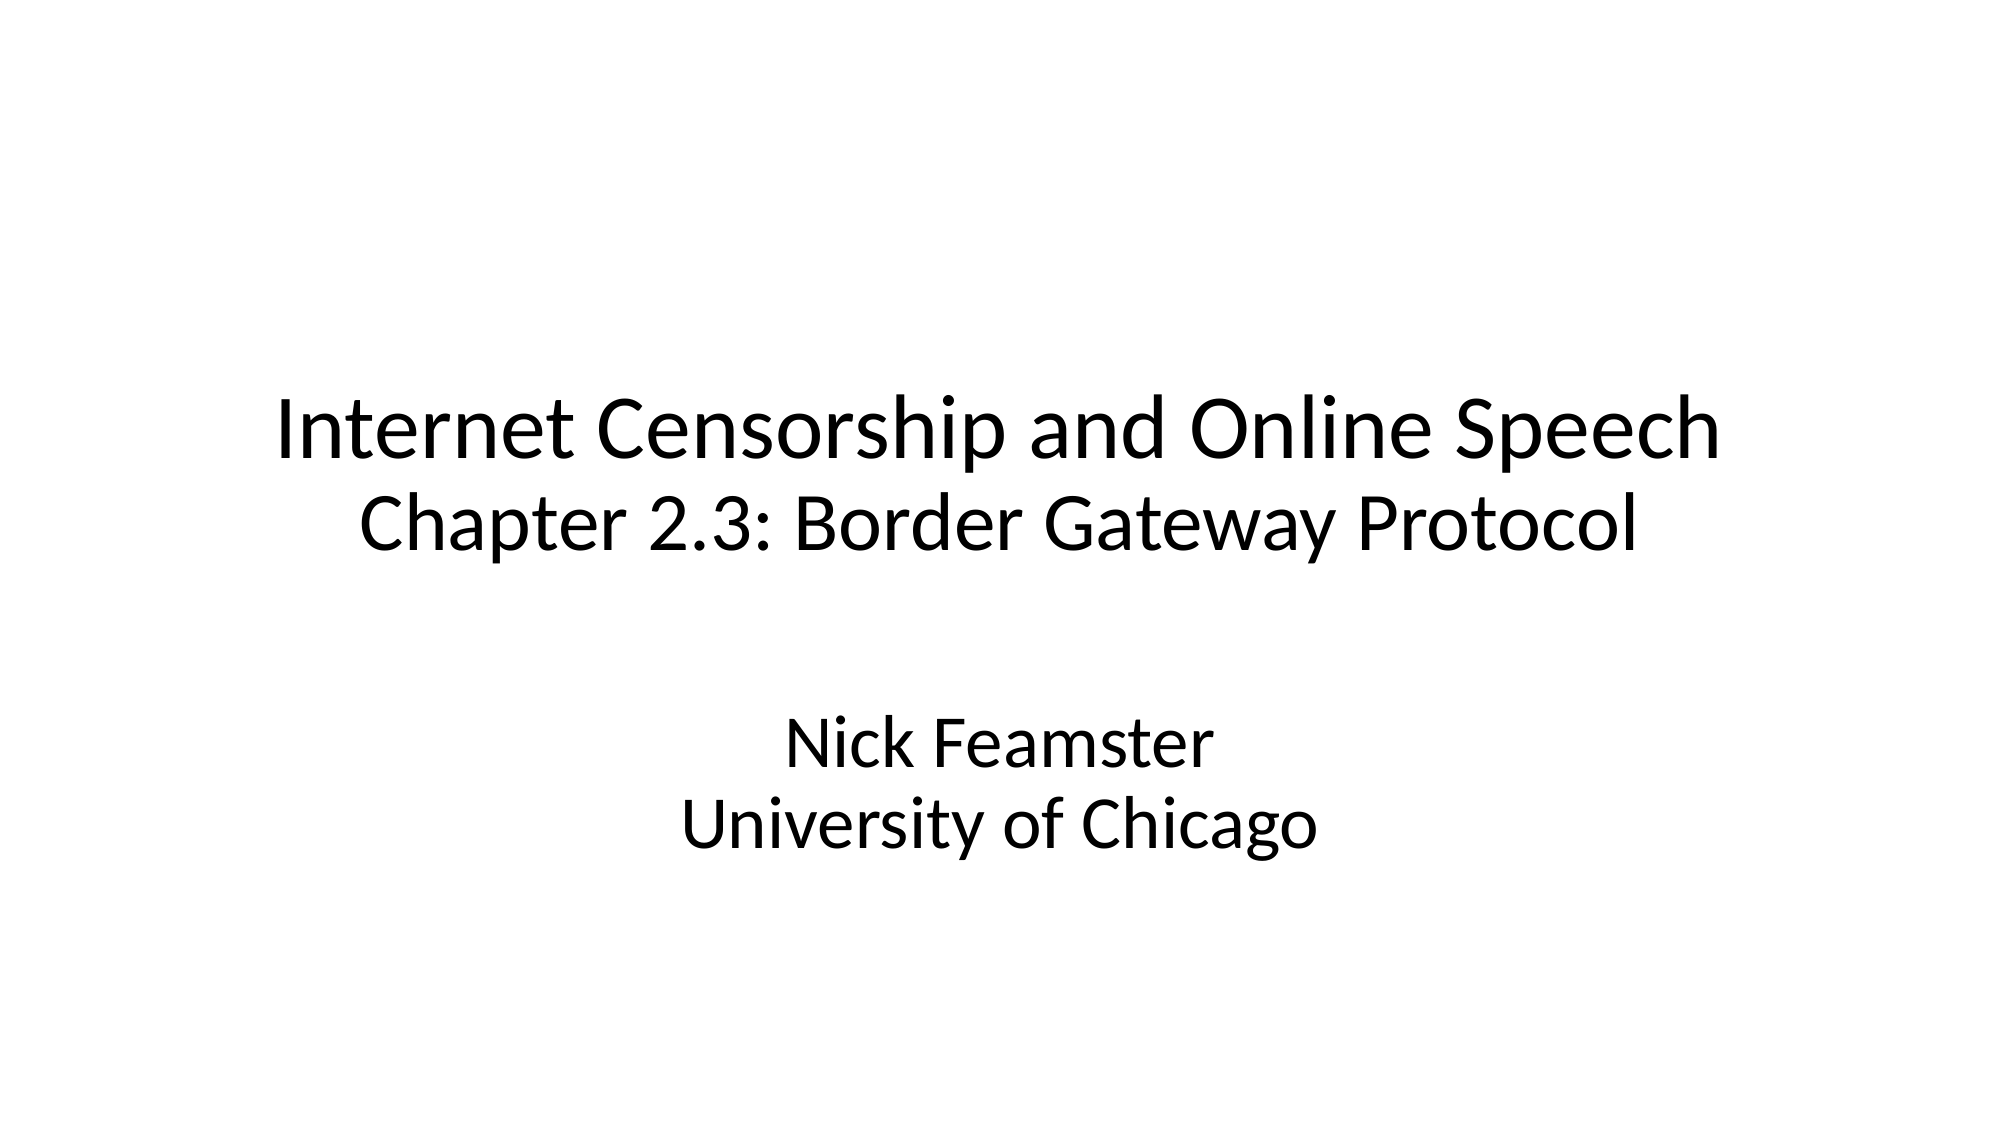

# Internet Censorship and Online Speech Chapter 2.3: Border Gateway Protocol
Nick Feamster
University of Chicago